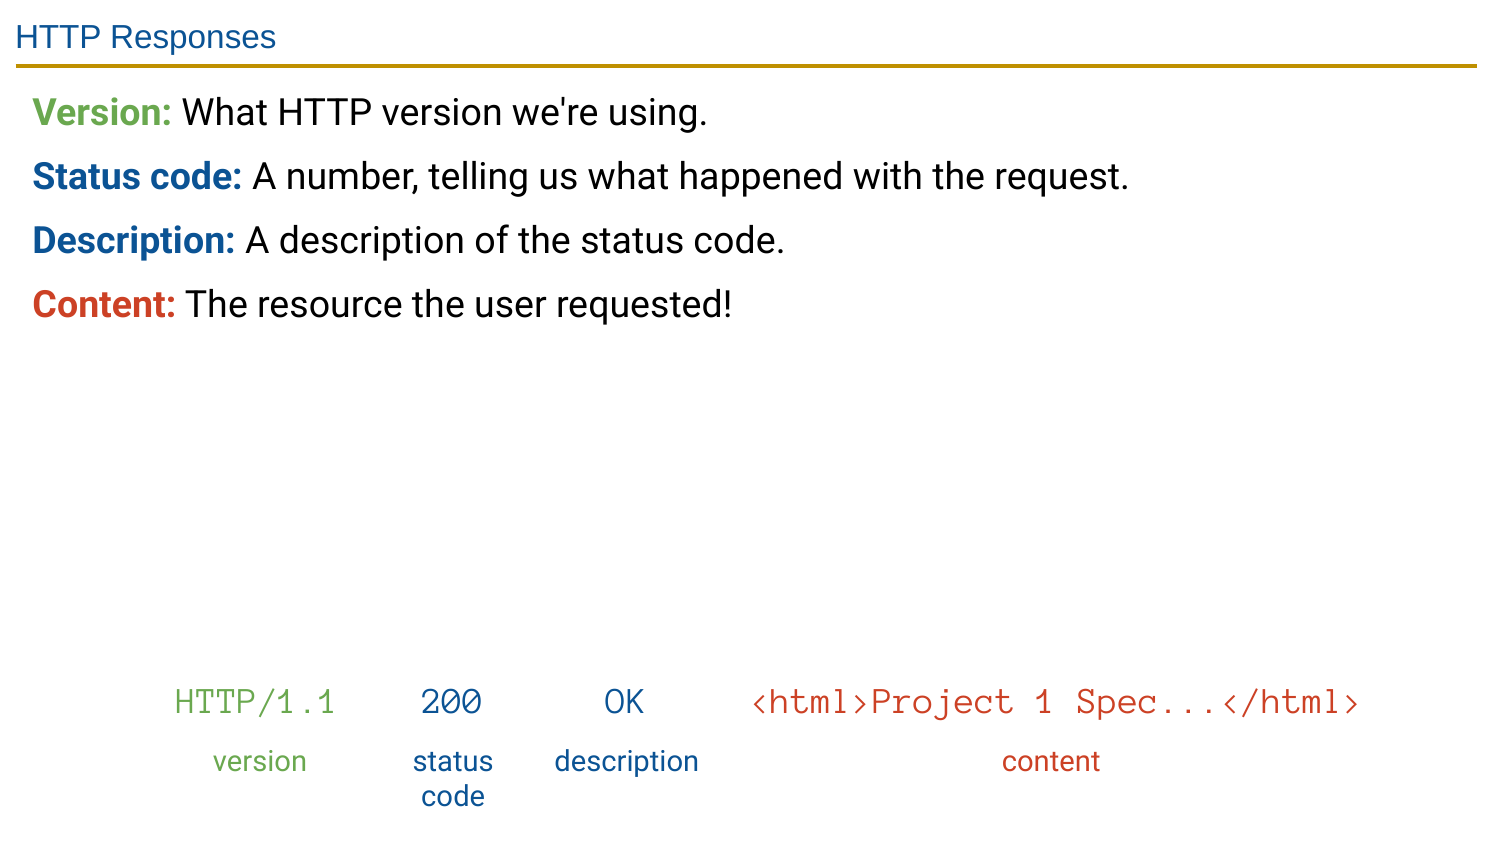

# HTTP Responses
Version: What HTTP version we're using.
Status code: A number, telling us what happened with the request.
Description: A description of the status code.
Content: The resource the user requested!
  HTTP/1.1    200      OK     <html>Project 1 Spec...</html>
version
status code
description
content